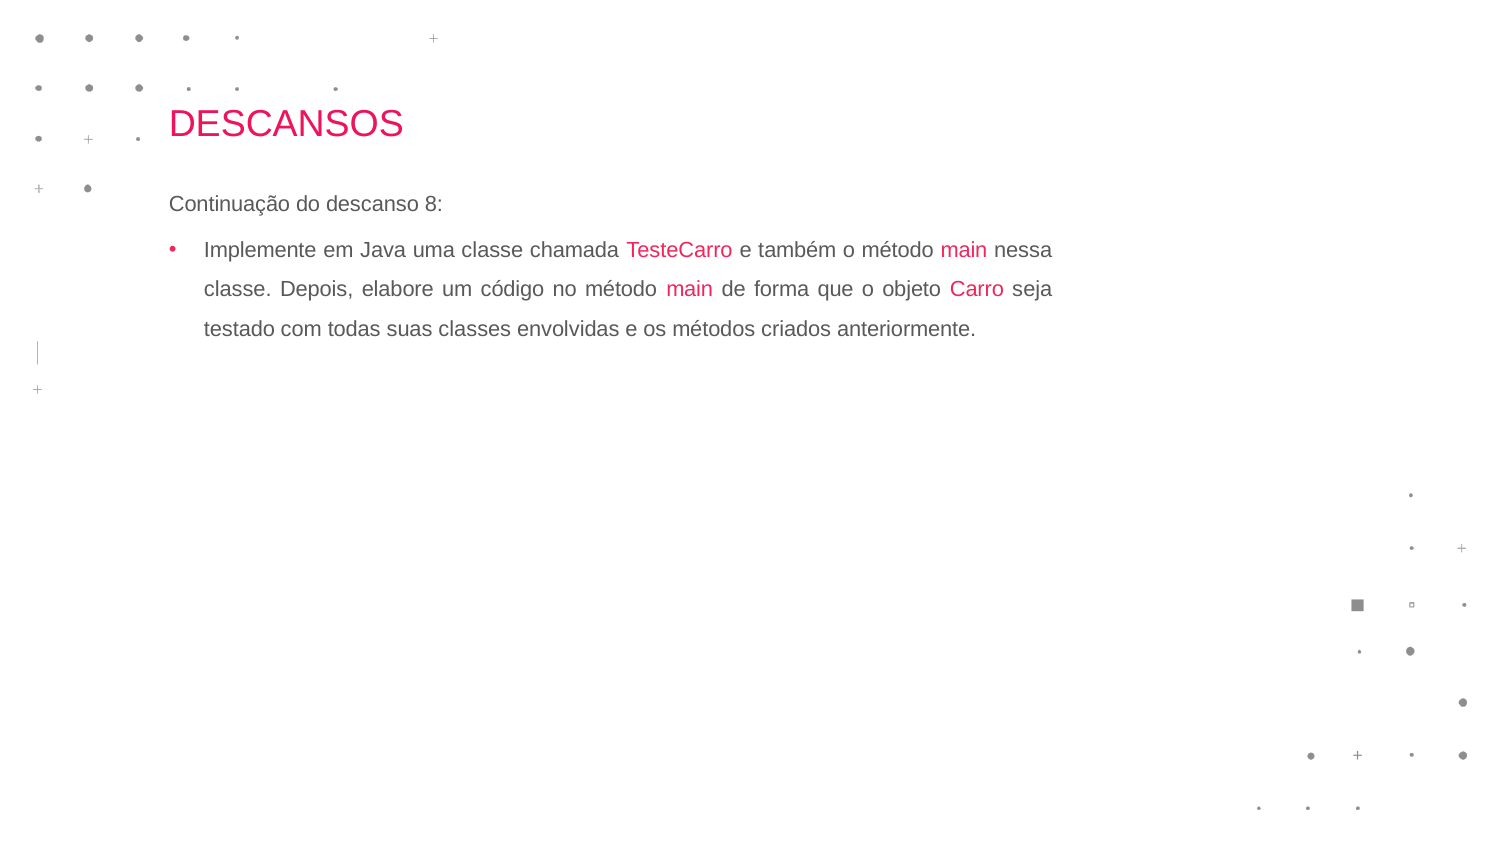

DESCANSOS
Continuação do descanso 8:
Implemente em Java uma classe chamada TesteCarro e também o método main nessa classe. Depois, elabore um código no método main de forma que o objeto Carro seja testado com todas suas classes envolvidas e os métodos criados anteriormente.